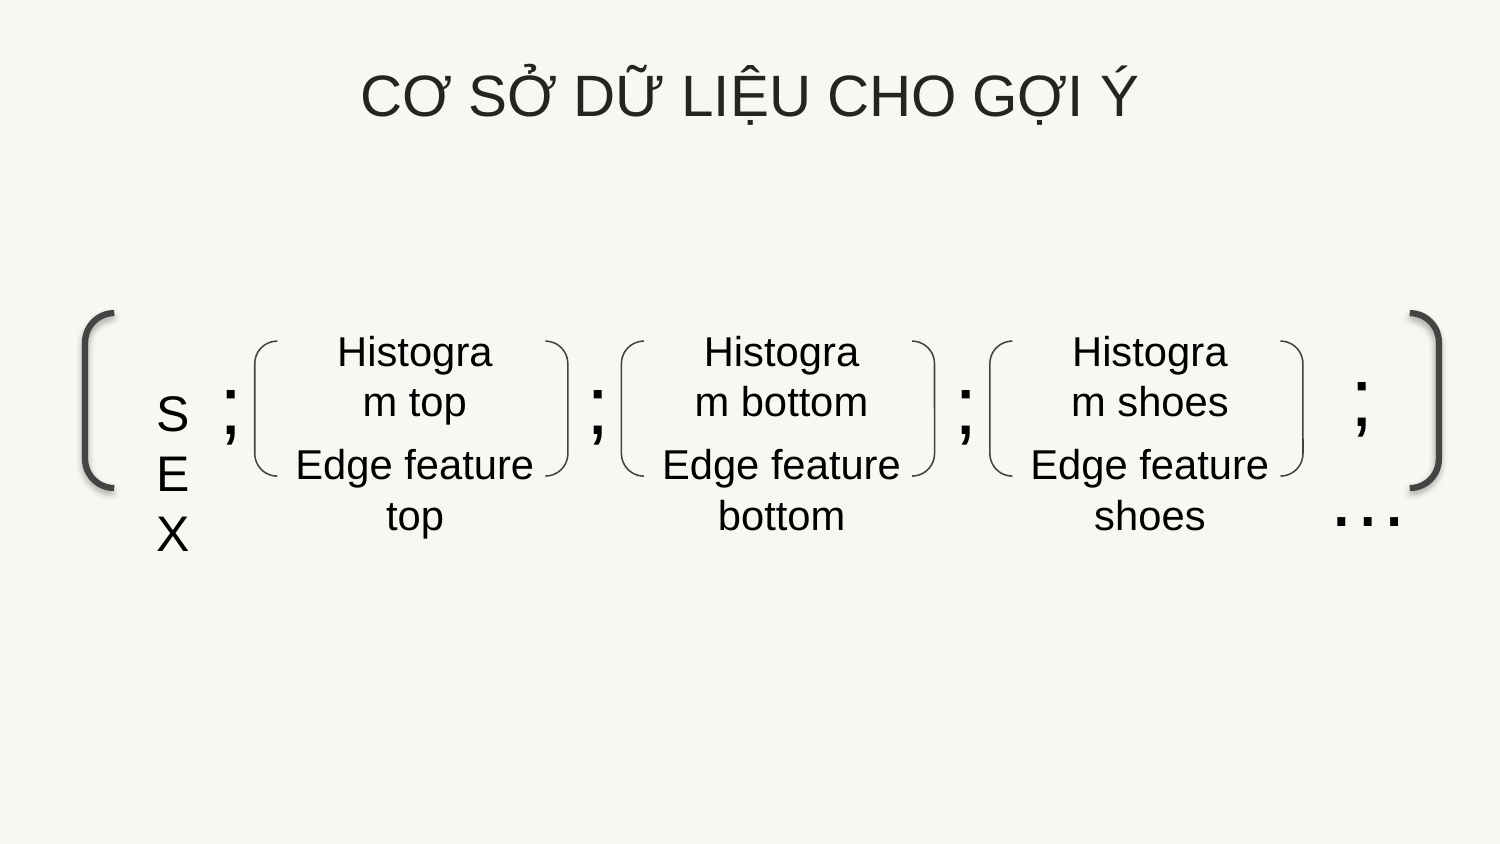

# CƠ SỞ DỮ LIỆU CHO GỢI Ý

Histogram top
Histogram bottom
Histogram shoes
;…

;
;
;
SEX
Edge feature top
Edge feature bottom
Edge feature shoes